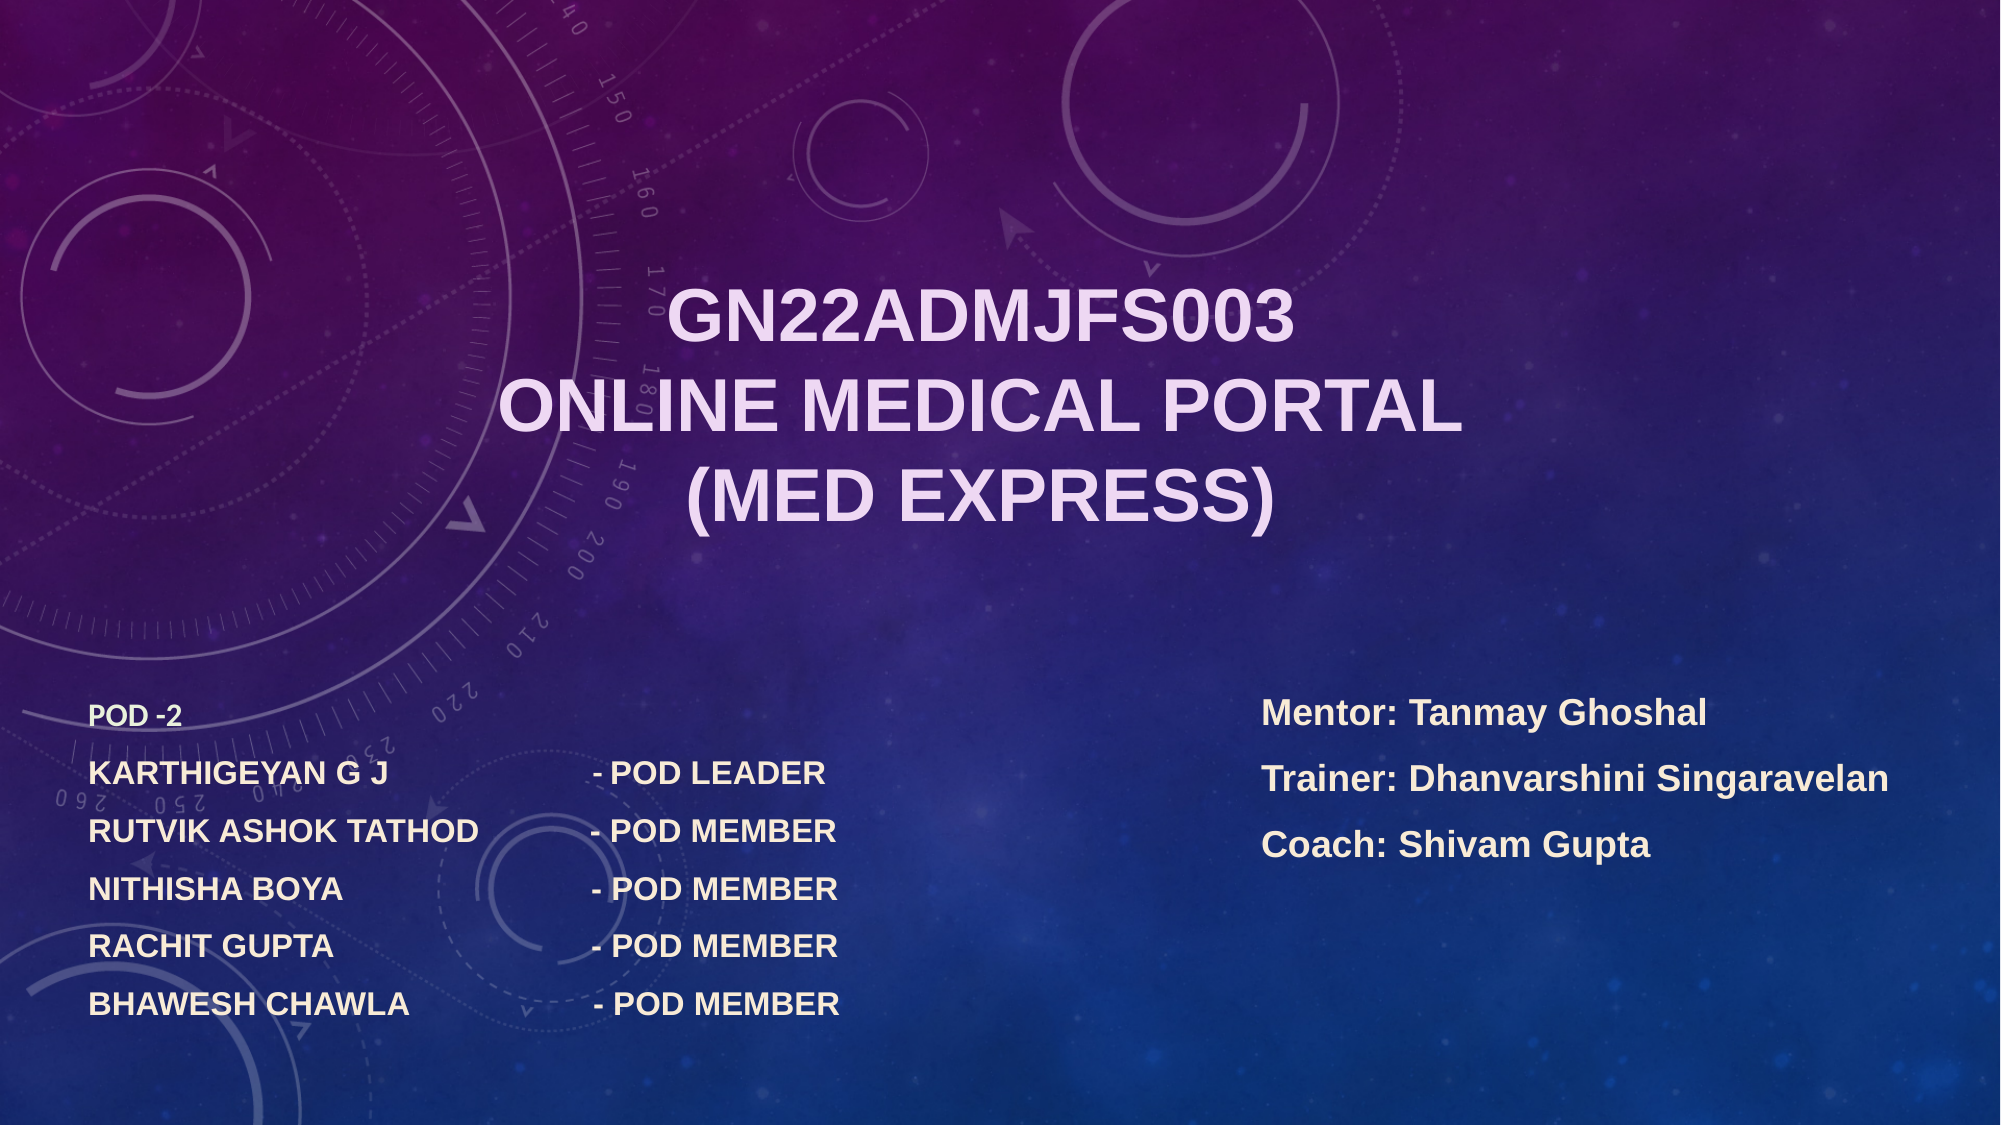

# GN22ADMJFS003 Online MeDICAL PORTAL (MED EXPRESS)
Mentor: Tanmay Ghoshal
Trainer: Dhanvarshini Singaravelan
Coach: Shivam Gupta

POD -2
Karthigeyan G J                      - Pod Leader
Rutvik Ashok Tathod            - POD MEMBER
Nithisha Boya                           - Pod member
Rachit Gupta                            - POD MEMBER
Bhawesh Chawla                    - POD MEMBER